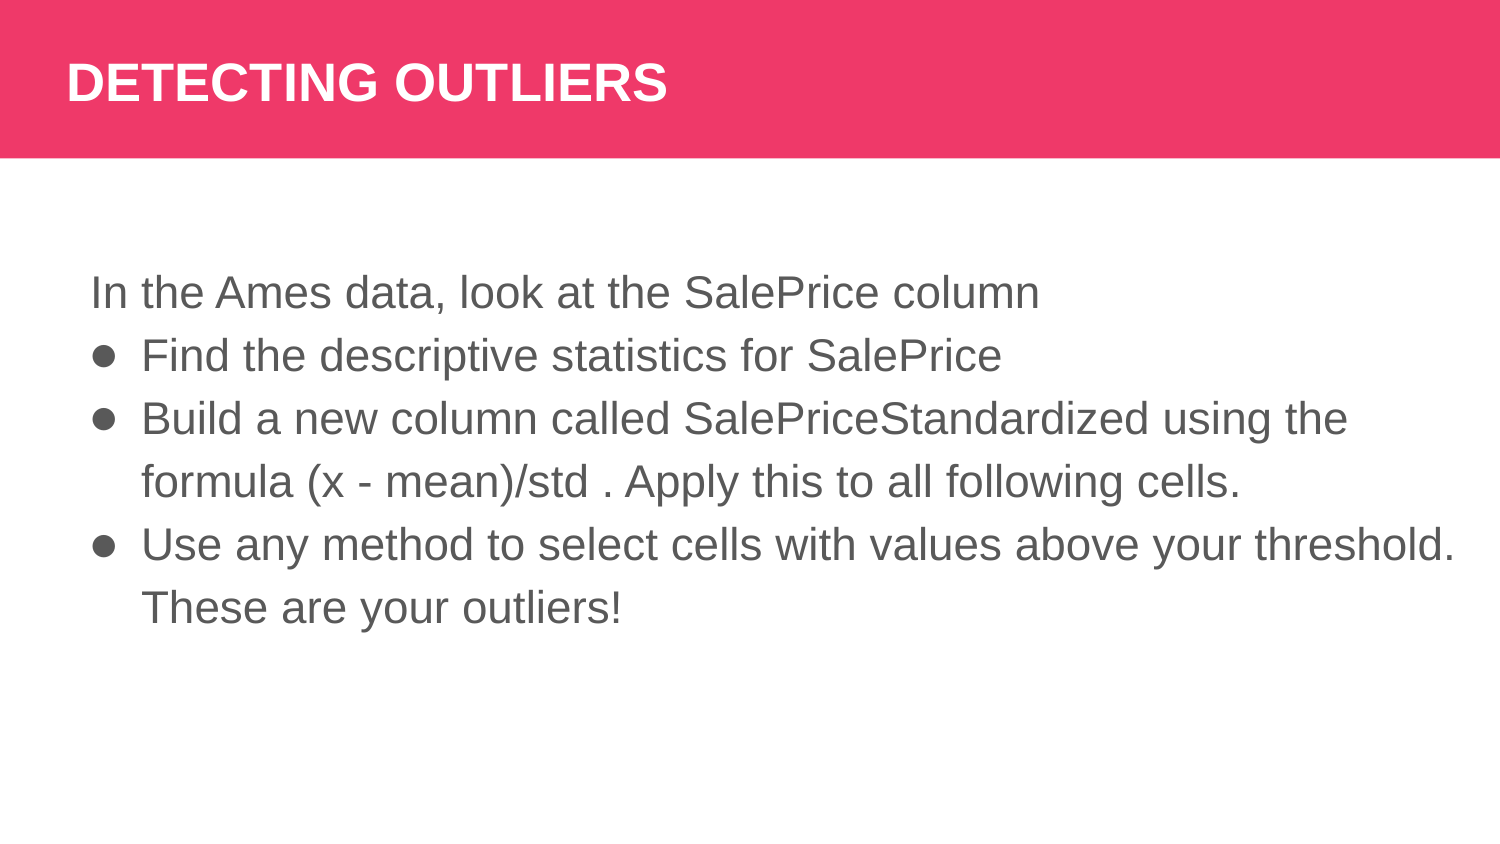

DETECTING OUTLIERS
In the Ames data, look at the SalePrice column
Find the descriptive statistics for SalePrice
Build a new column called SalePriceStandardized using the formula (x - mean)/std . Apply this to all following cells.
Use any method to select cells with values above your threshold. These are your outliers!